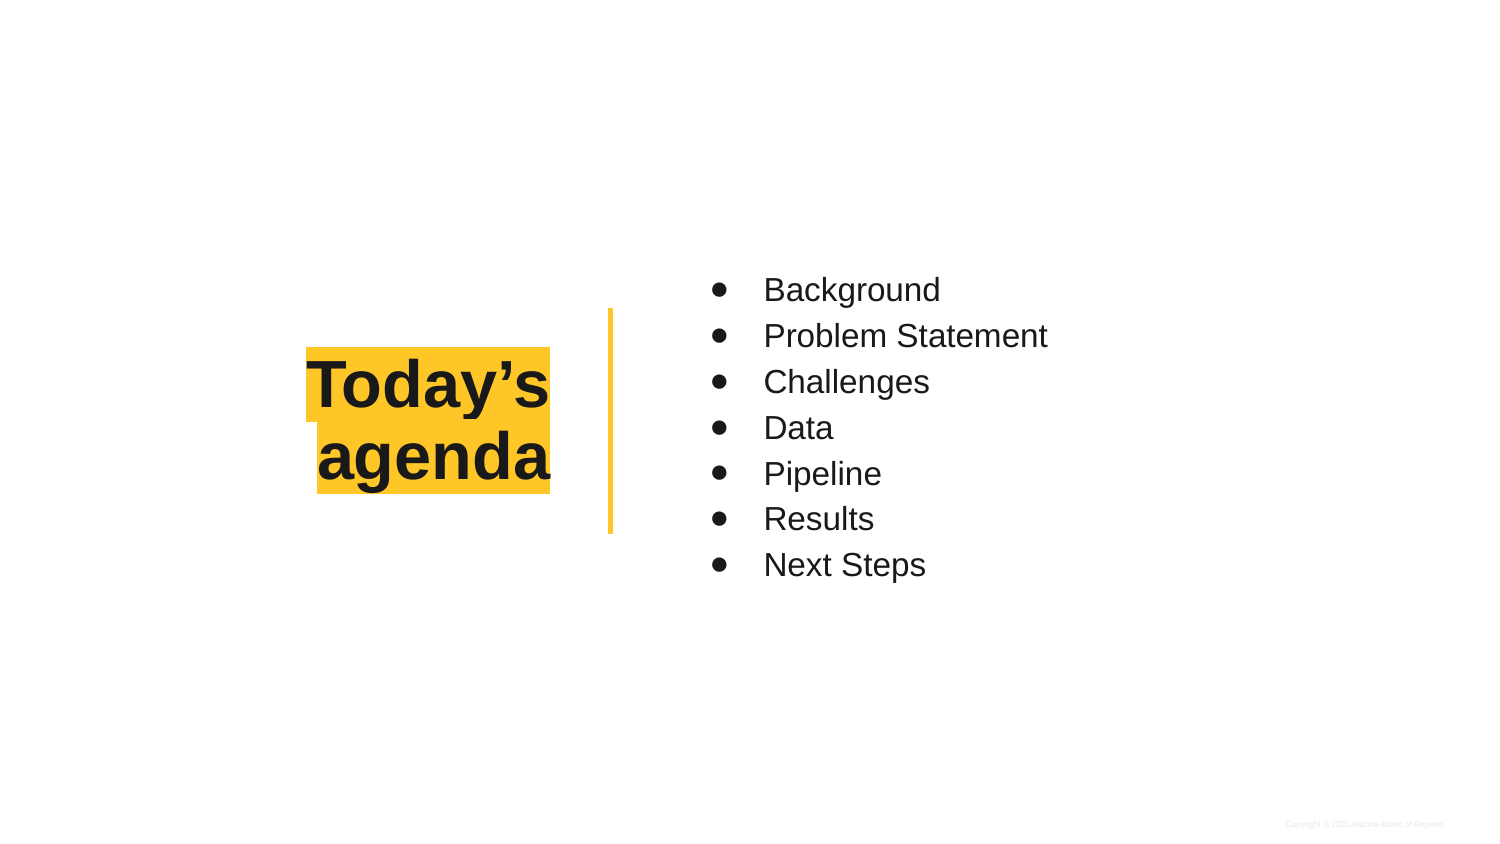

# Today’s agenda
Background
Problem Statement
Challenges
Data
Pipeline
Results
Next Steps